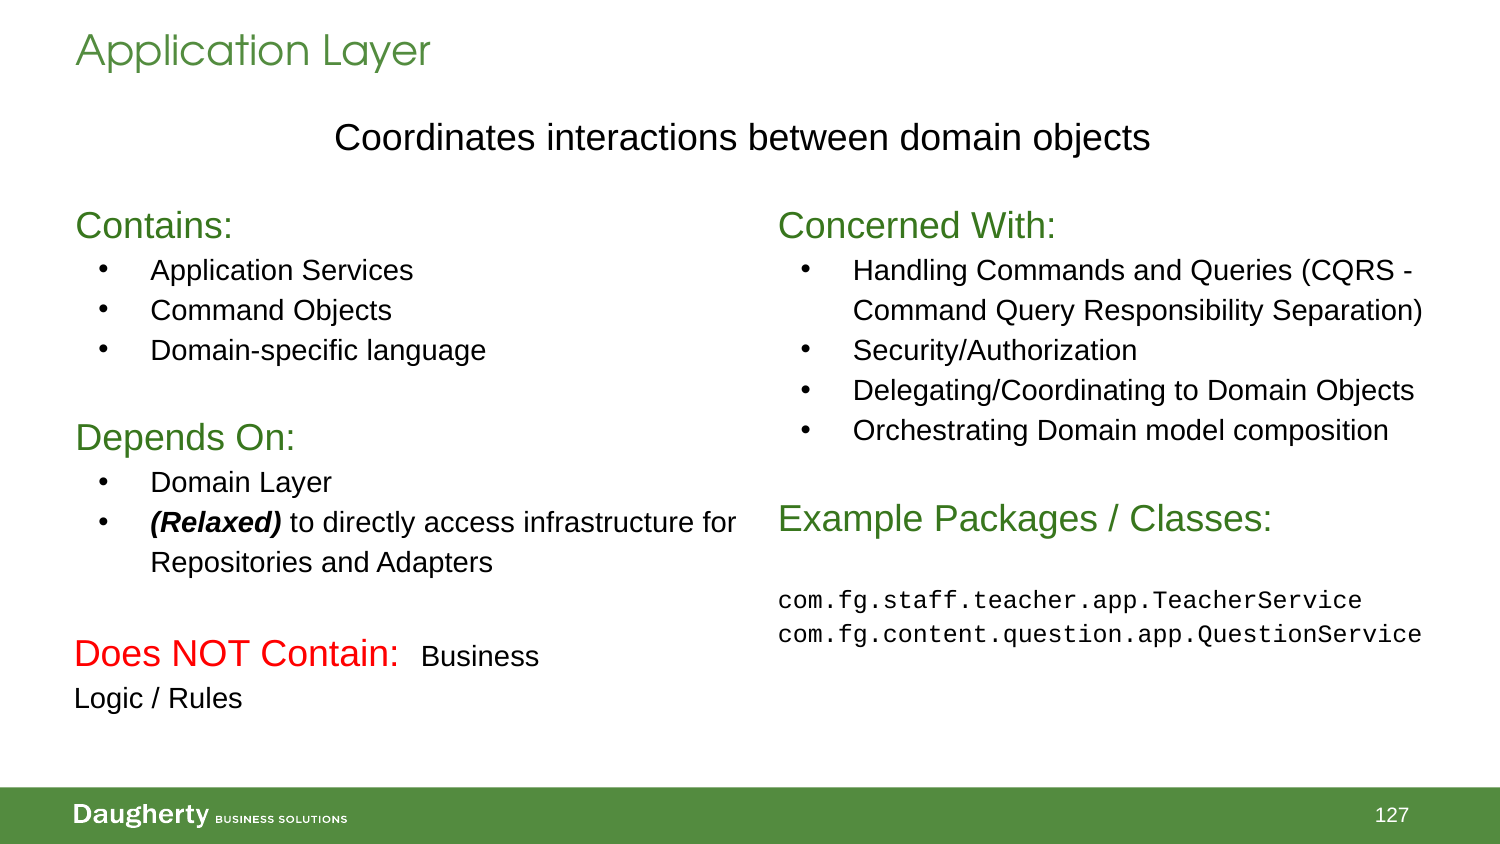

# Application Layer
Coordinates interactions between domain objects
Concerned With:
Handling Commands and Queries (CQRS - Command Query Responsibility Separation)
Security/Authorization
Delegating/Coordinating to Domain Objects
Orchestrating Domain model composition

Example Packages / Classes:

com.fg.staff.teacher.app.TeacherService
com.fg.content.question.app.QuestionService

Contains:
Application Services
Command Objects
Domain-specific language

Depends On:
Domain Layer
(Relaxed) to directly access infrastructure for
Repositories and Adapters

Does NOT Contain:  Business Logic / Rules
127